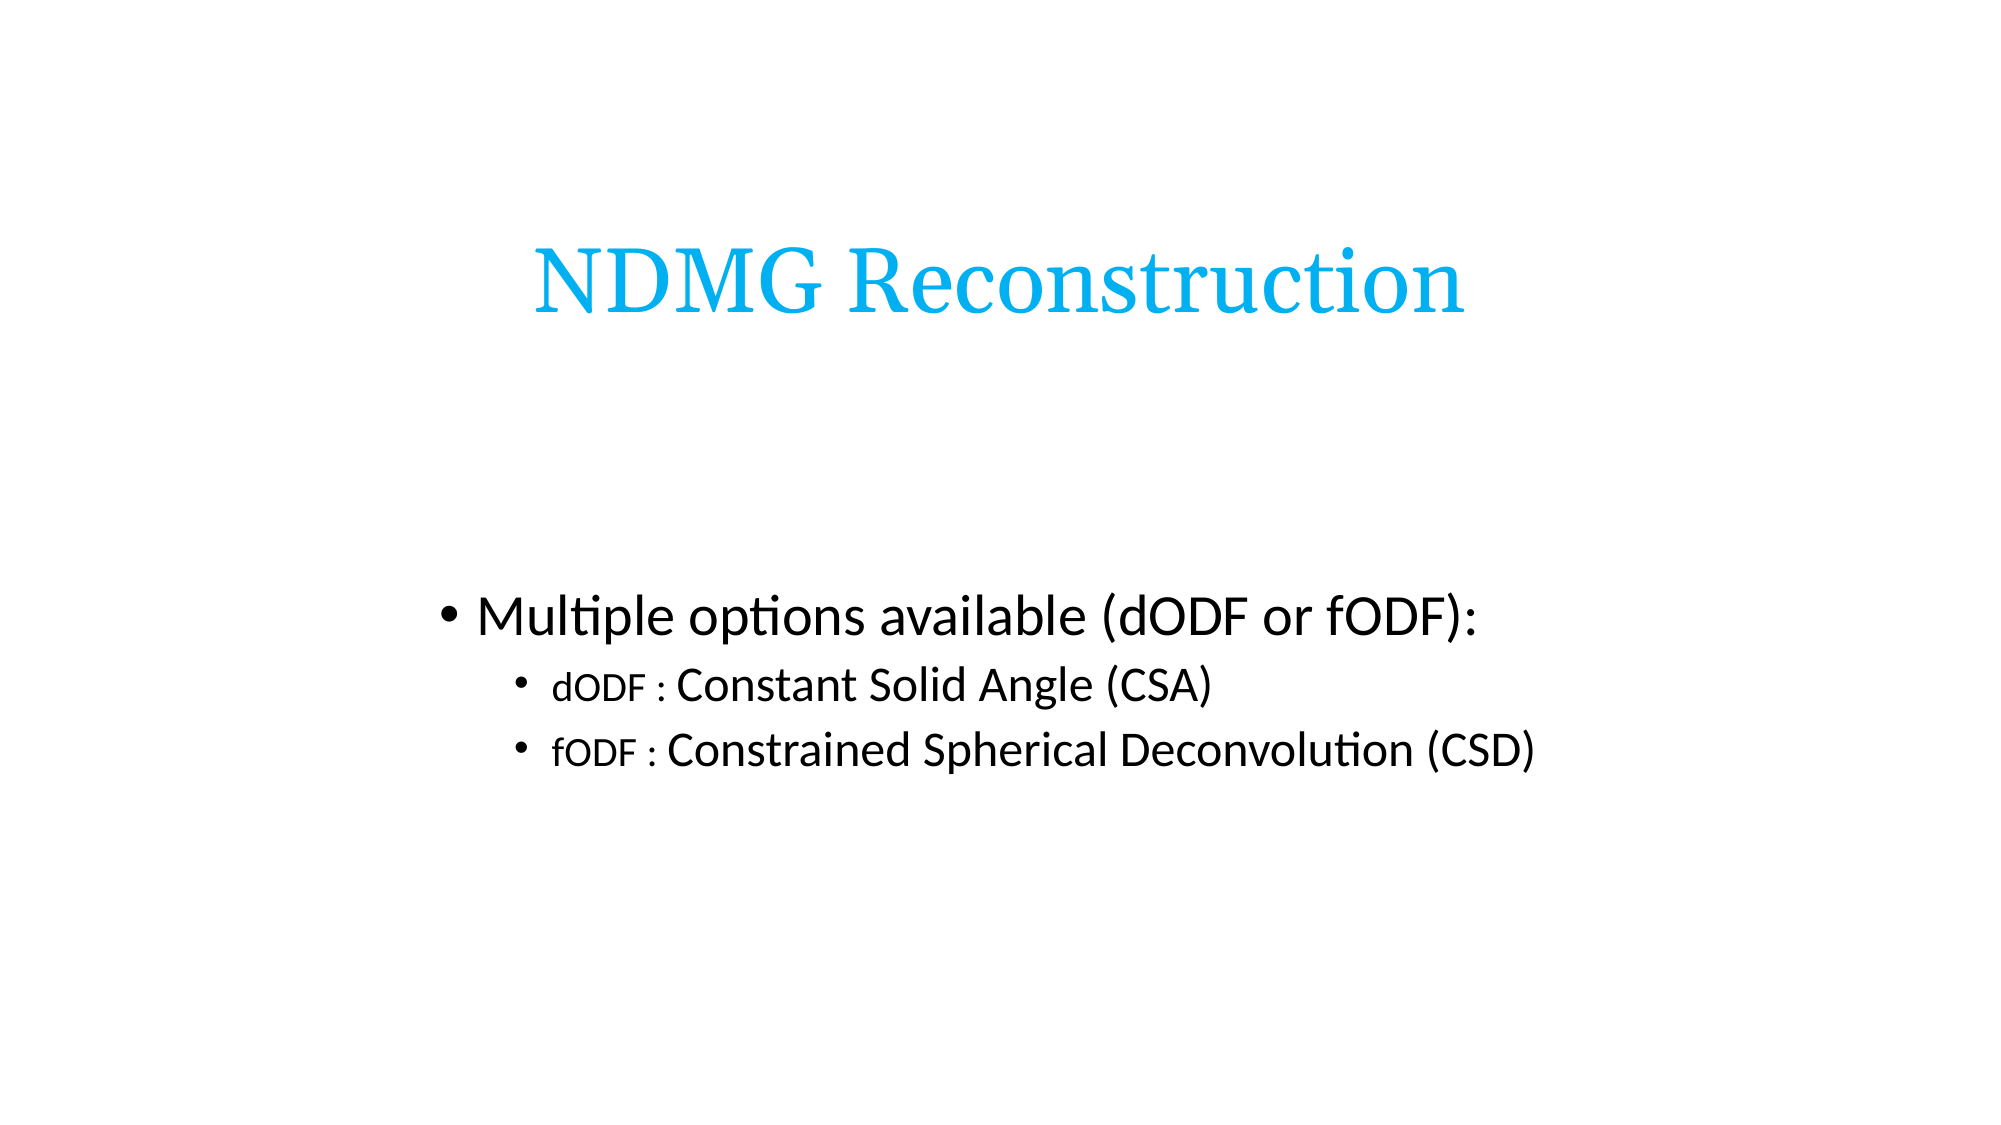

# NDMG Reconstruction
Multiple options available (dODF or fODF):
dODF : Constant Solid Angle (CSA)
fODF : Constrained Spherical Deconvolution (CSD)